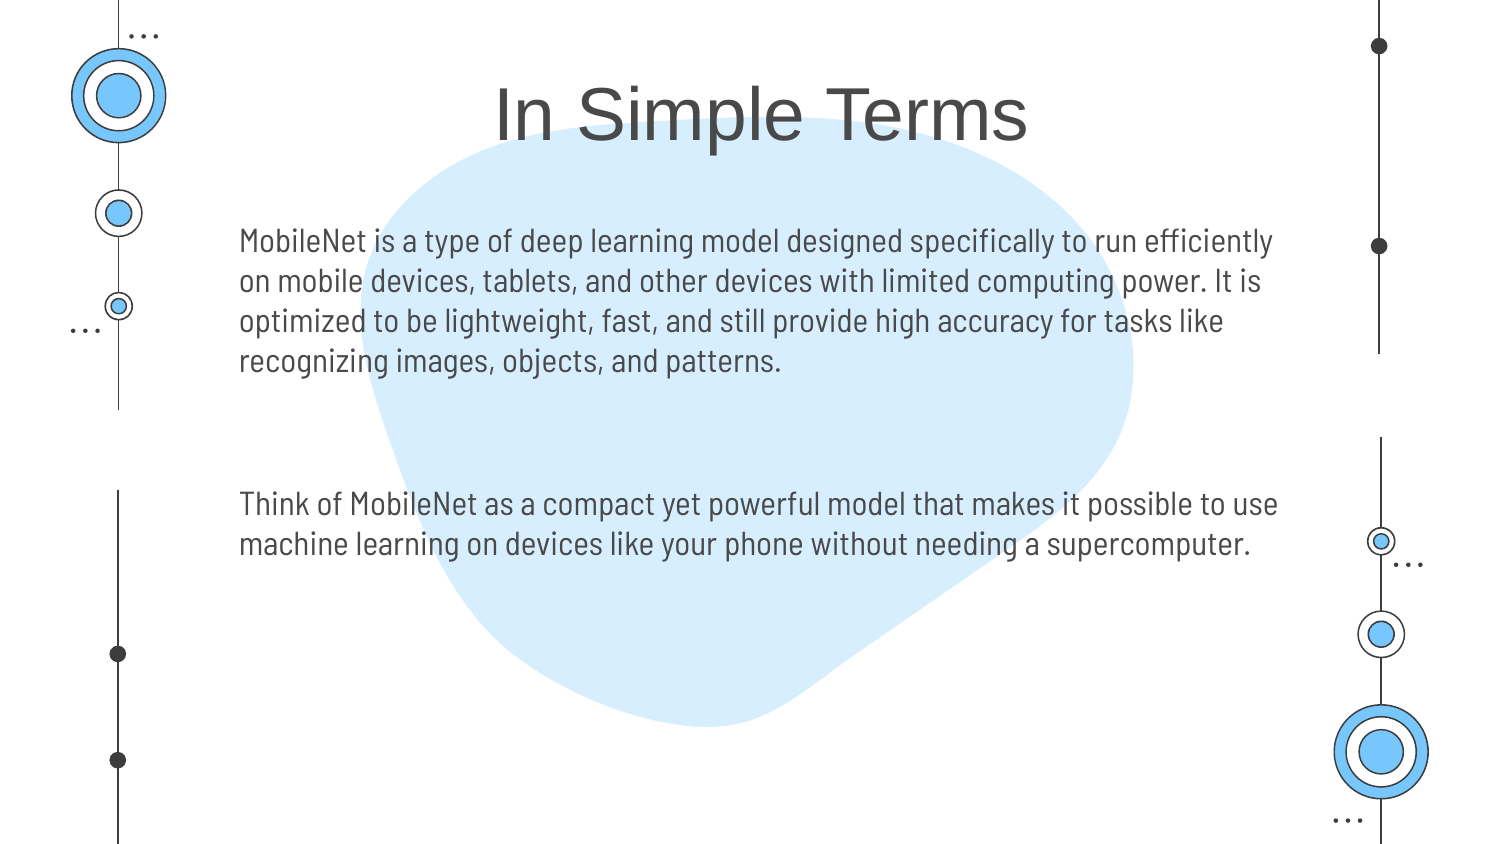

# In Simple Terms
MobileNet is a type of deep learning model designed specifically to run efficiently on mobile devices, tablets, and other devices with limited computing power. It is optimized to be lightweight, fast, and still provide high accuracy for tasks like recognizing images, objects, and patterns.

Think of MobileNet as a compact yet powerful model that makes it possible to use machine learning on devices like your phone without needing a supercomputer.